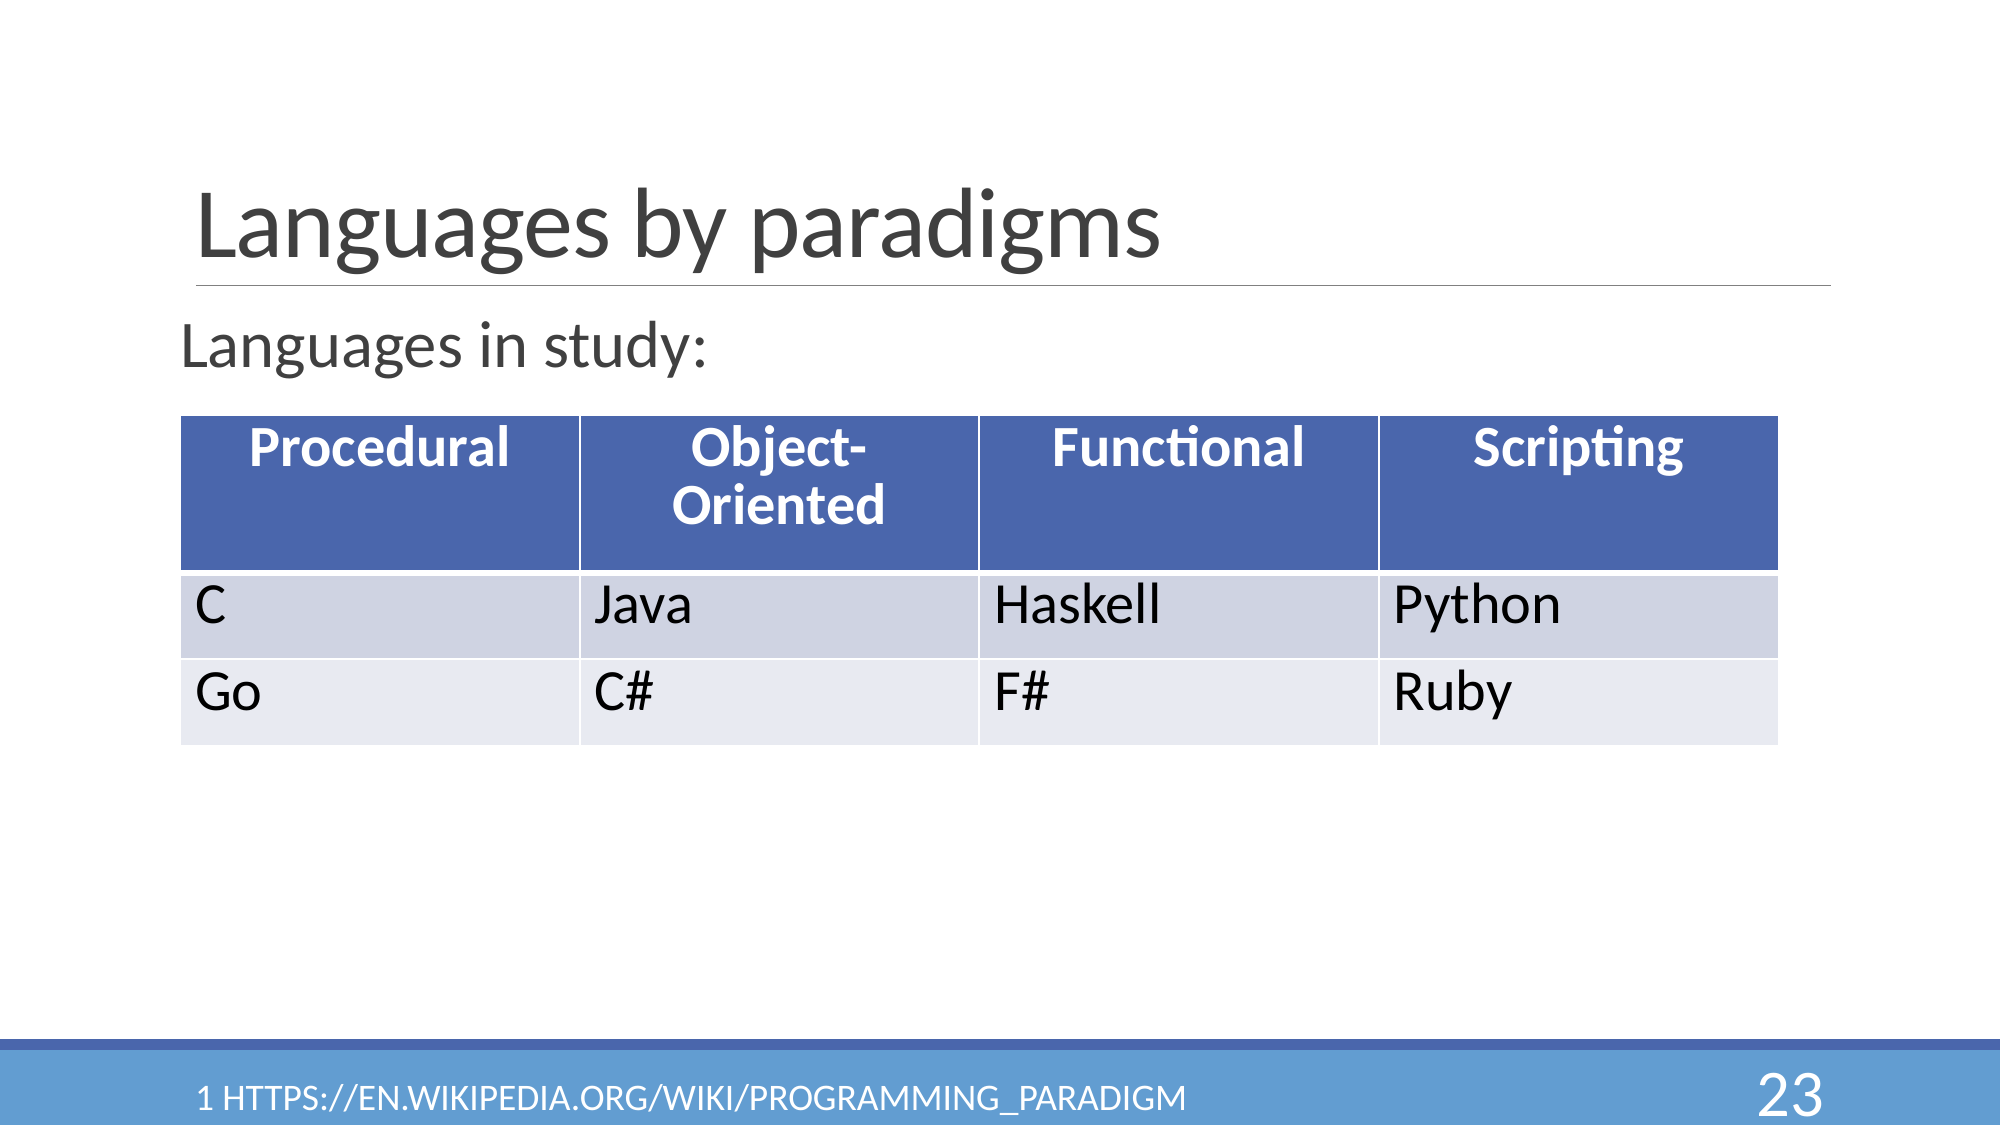

# Languages by paradigms
Languages in study:
| Procedural | Object- Oriented | Functional | Scripting |
| --- | --- | --- | --- |
| C | Java | Haskell | Python |
| Go | C# | F# | Ruby |
23
1 https://en.wikipedia.org/wiki/Programming_paradigm